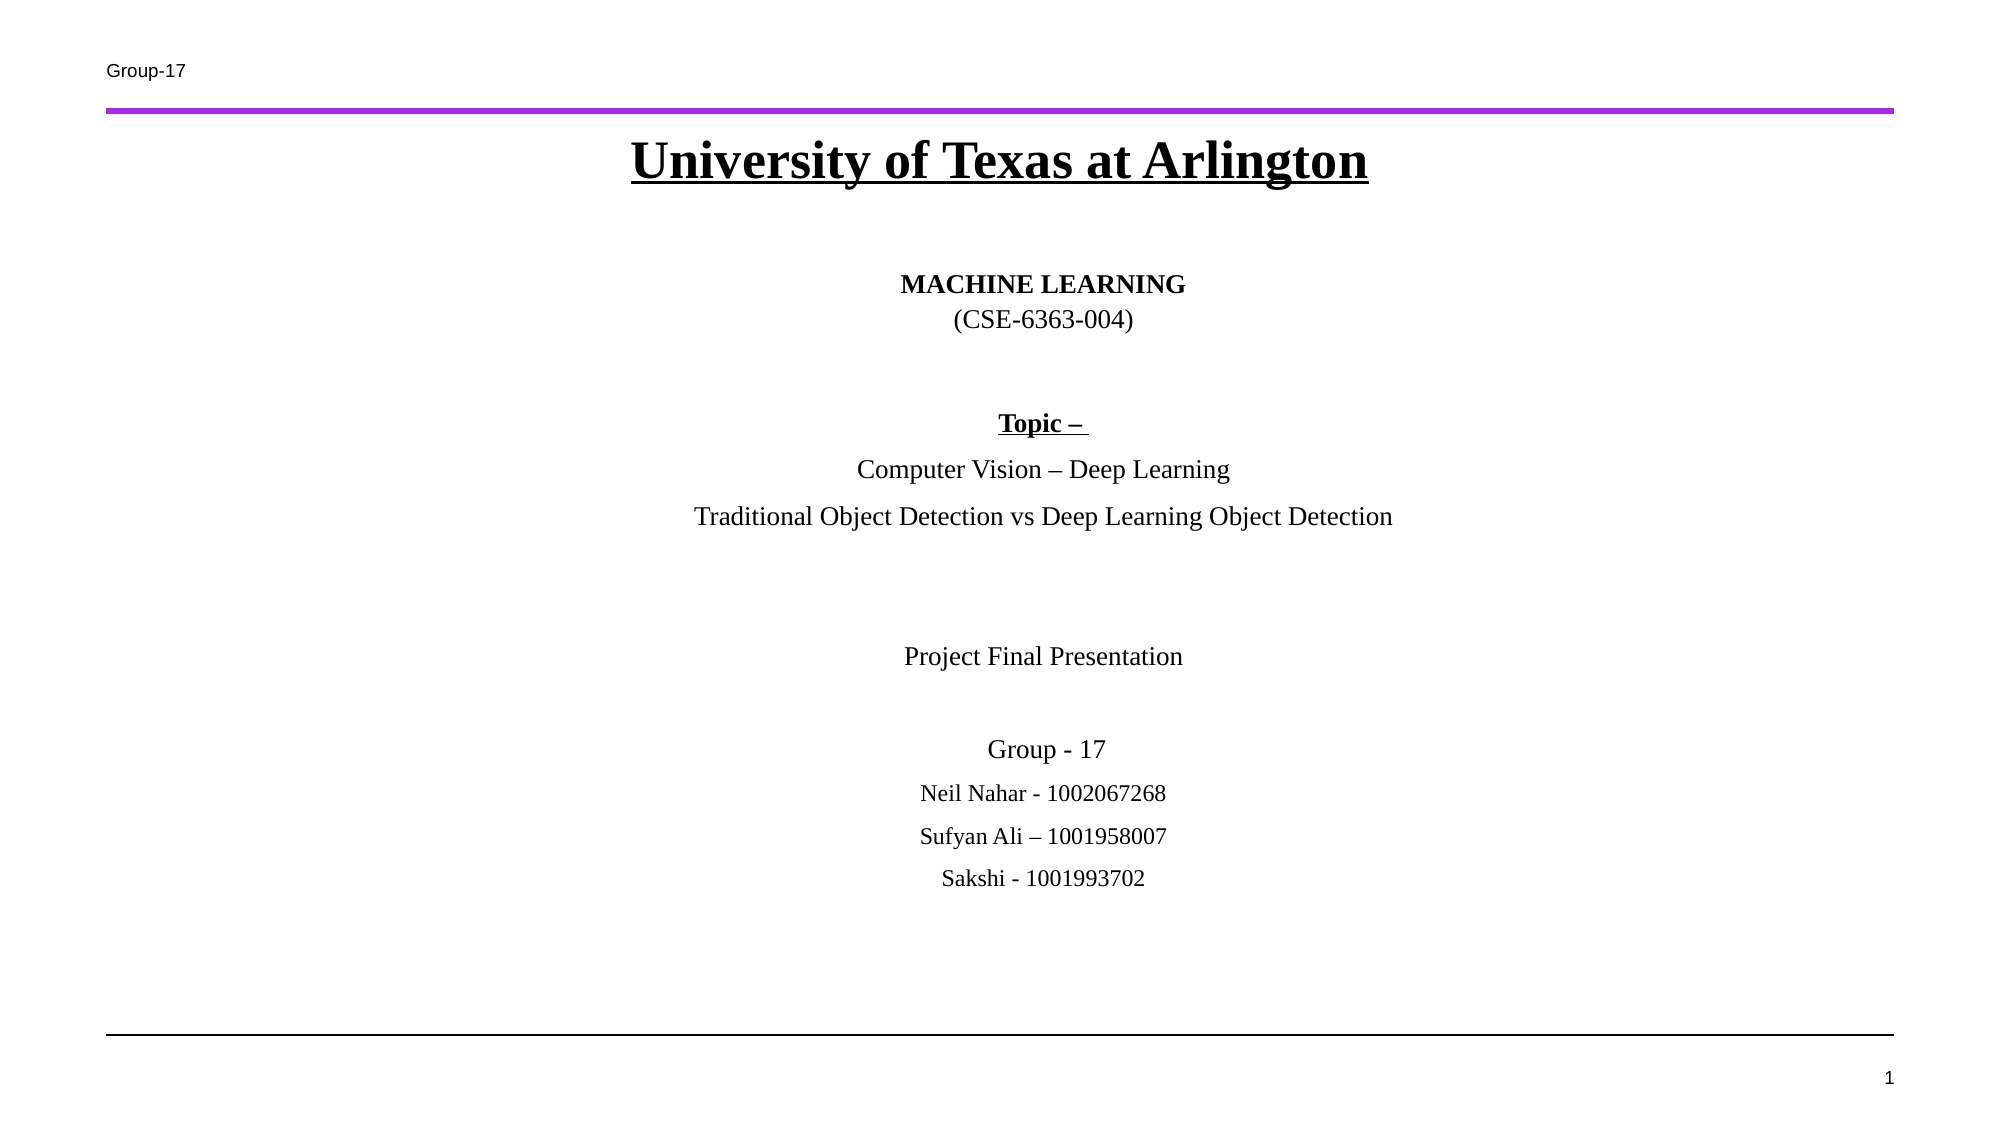

Group-17
# University of Texas at Arlington

MACHINE LEARNING
(CSE-6363-004)

Topic –
Computer Vision – Deep Learning
 Traditional Object Detection vs Deep Learning Object Detection

Project Final Presentation

 Group - 17
Neil Nahar - 1002067268
Sufyan Ali – 1001958007
Sakshi - 1001993702

1